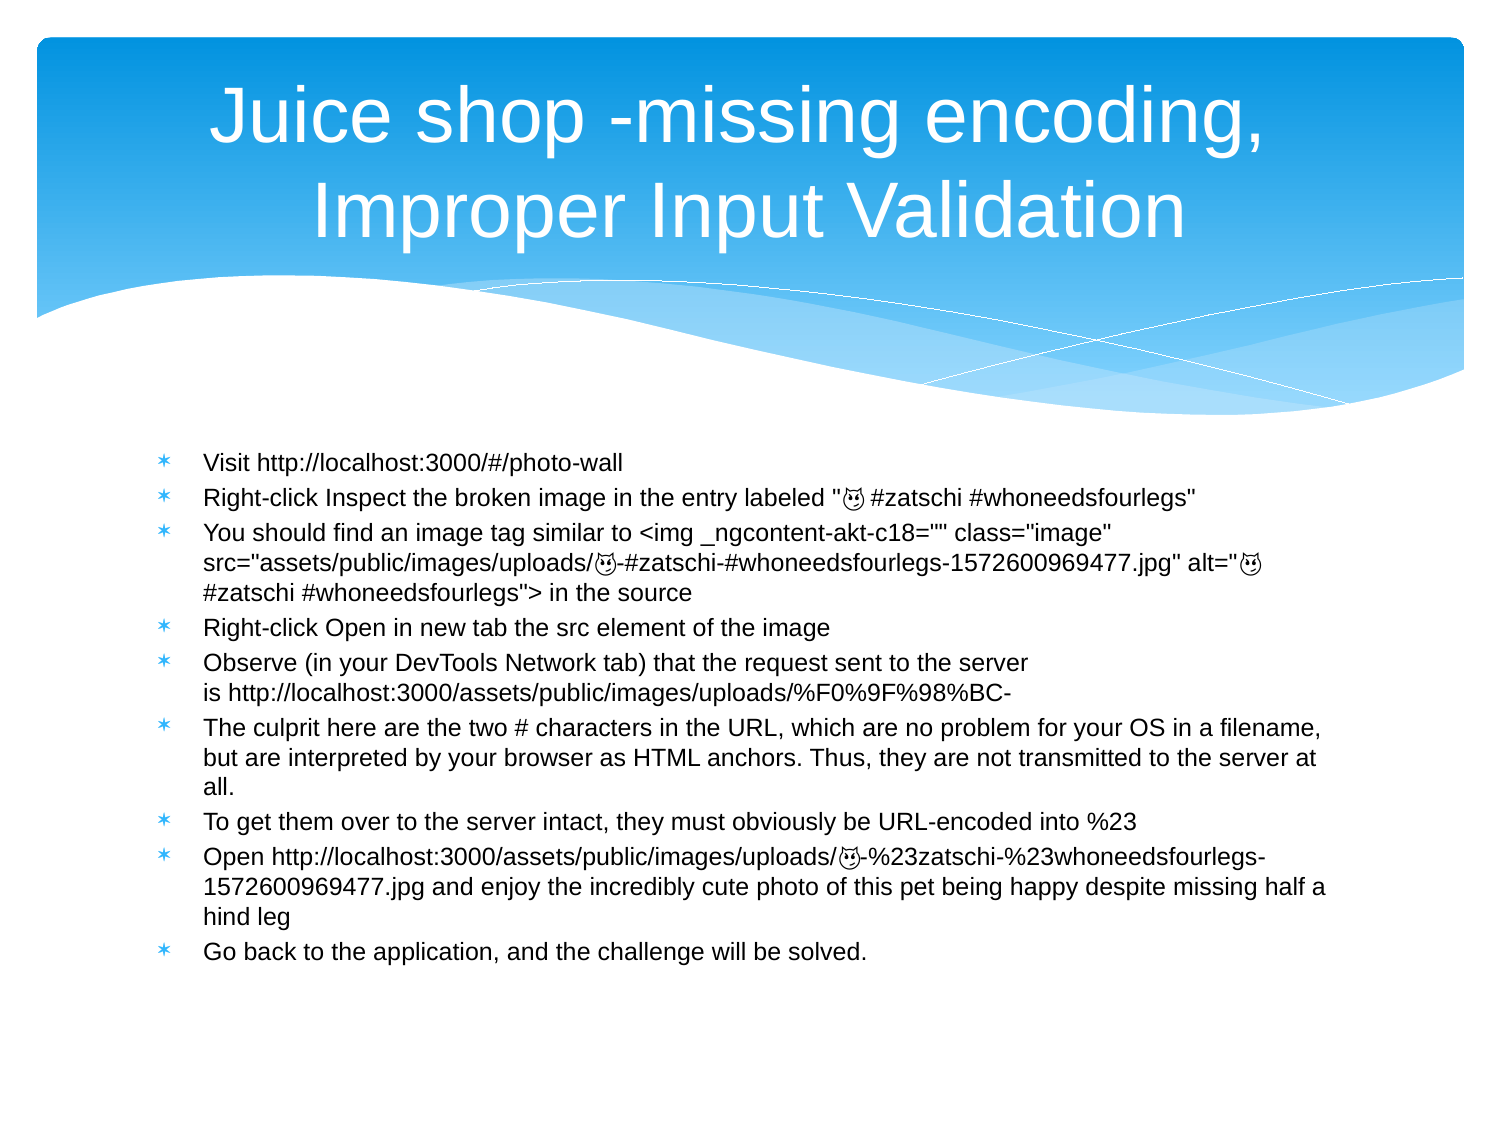

# Juice shop -missing encoding, Improper Input Validation
Visit http://localhost:3000/#/photo-wall
Right-click Inspect the broken image in the entry labeled "😼 #zatschi #whoneedsfourlegs"
You should find an image tag similar to <img _ngcontent-akt-c18="" class="image" src="assets/public/images/uploads/😼-#zatschi-#whoneedsfourlegs-1572600969477.jpg" alt="😼 #zatschi #whoneedsfourlegs"> in the source
Right-click Open in new tab the src element of the image
Observe (in your DevTools Network tab) that the request sent to the server is http://localhost:3000/assets/public/images/uploads/%F0%9F%98%BC-
The culprit here are the two # characters in the URL, which are no problem for your OS in a filename, but are interpreted by your browser as HTML anchors. Thus, they are not transmitted to the server at all.
To get them over to the server intact, they must obviously be URL-encoded into %23
Open http://localhost:3000/assets/public/images/uploads/😼-%23zatschi-%23whoneedsfourlegs-1572600969477.jpg and enjoy the incredibly cute photo of this pet being happy despite missing half a hind leg
Go back to the application, and the challenge will be solved.